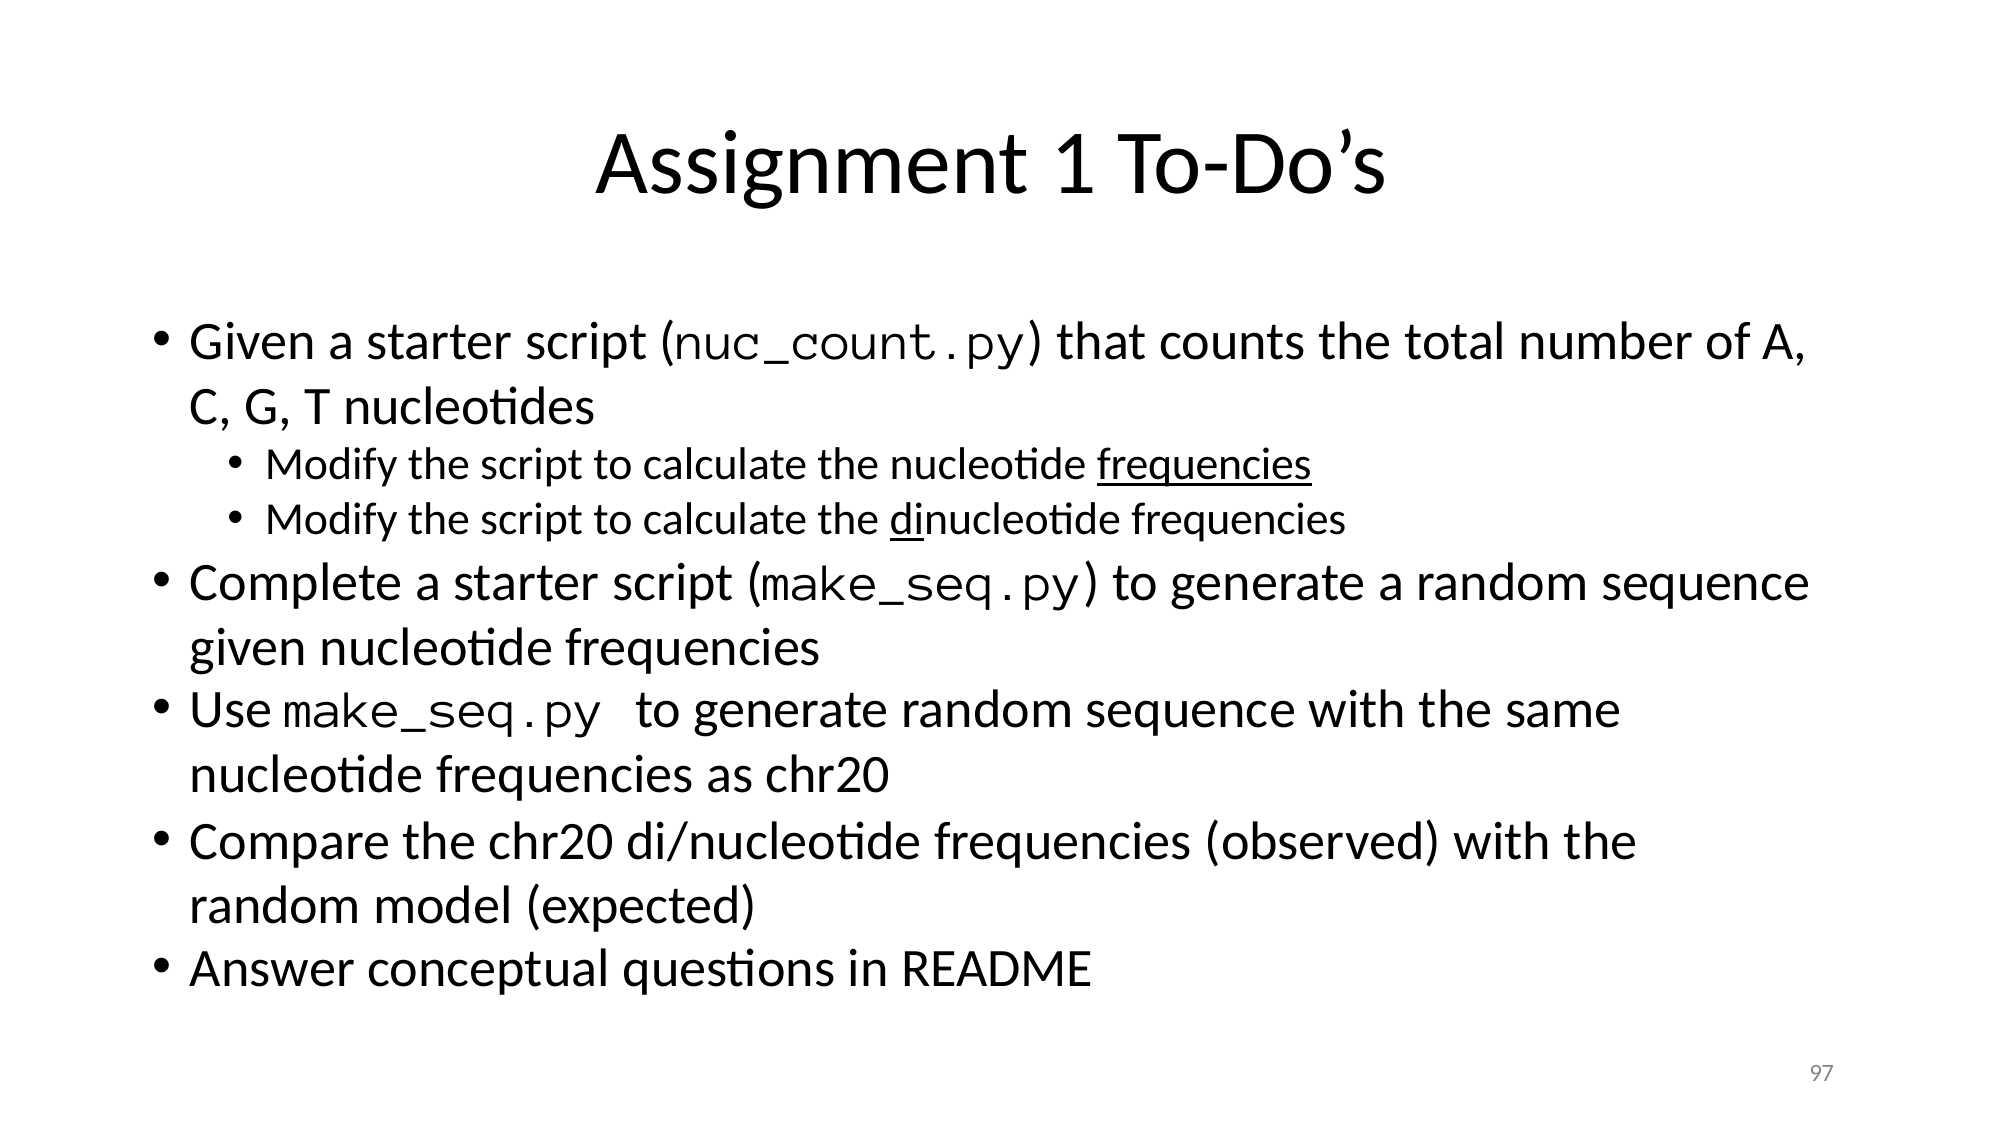

# Assignment 1 To-Do’s
Given a starter script (nuc_count.py) that counts the total number of A, C, G, T nucleotides
Modify the script to calculate the nucleotide frequencies
Modify the script to calculate the dinucleotide frequencies
Complete a starter script (make_seq.py) to generate a random sequence given nucleotide frequencies
Use make_seq.py to generate random sequence with the same
nucleotide frequencies as chr20
Compare the chr20 di/nucleotide frequencies (observed) with the random model (expected)
Answer conceptual questions in README
97